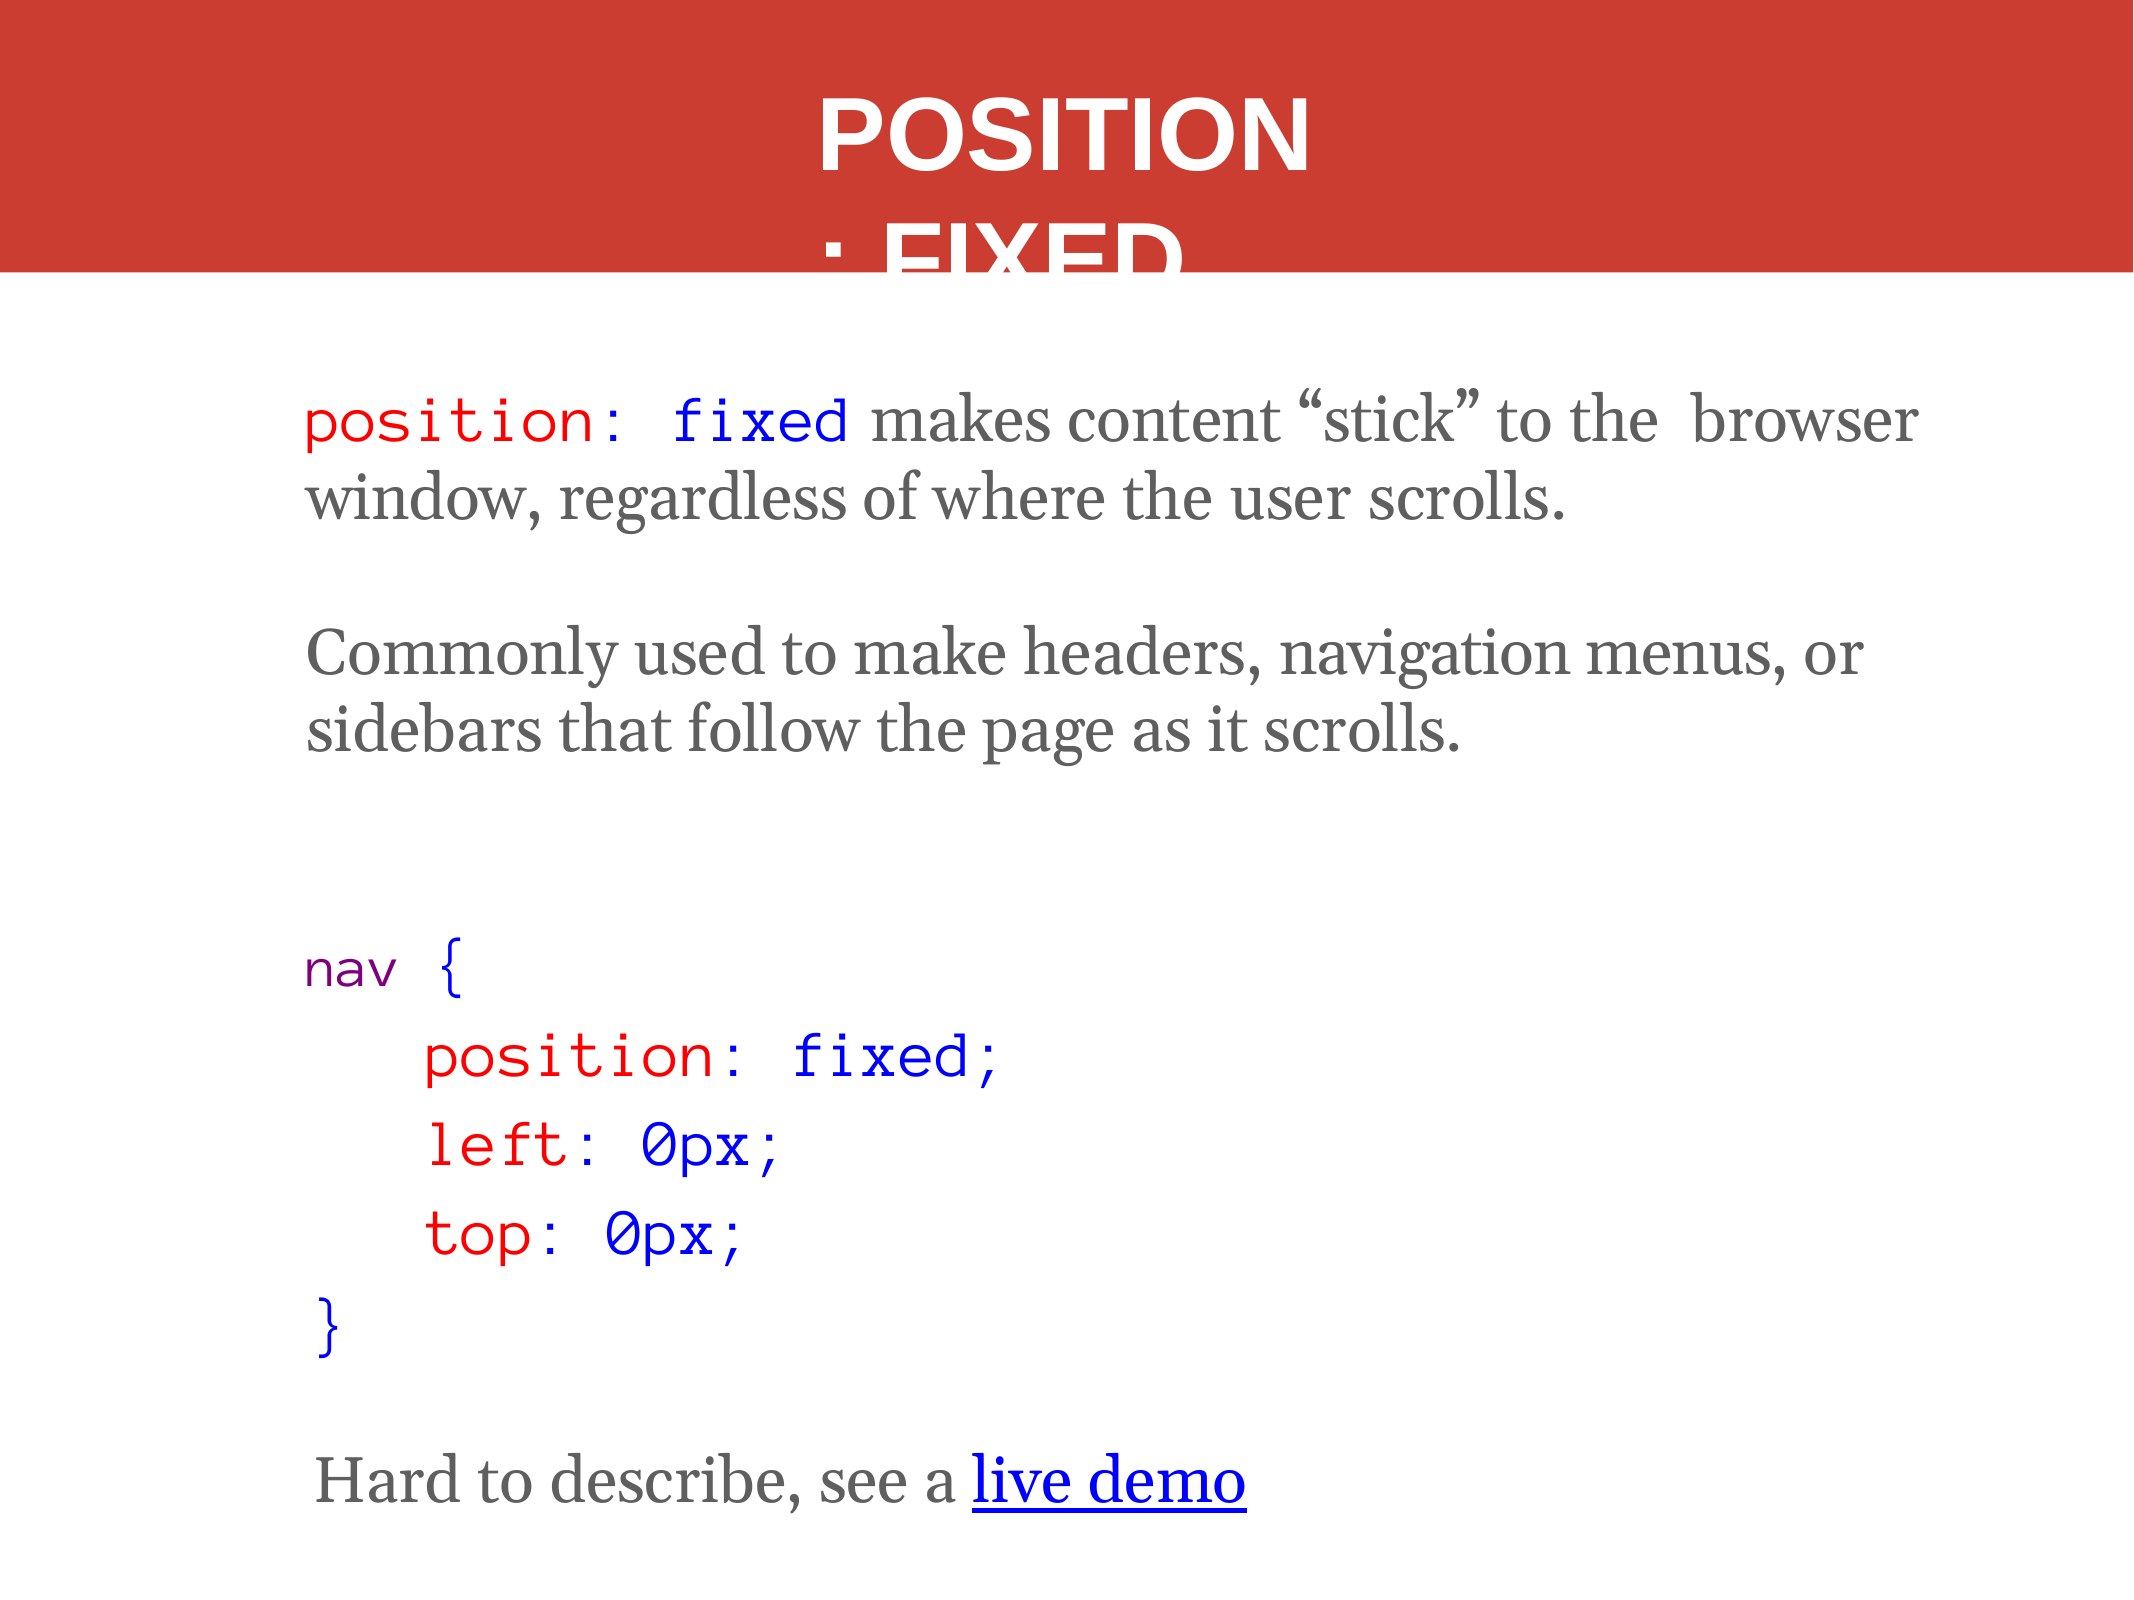

# POSITION: FIXED
position: fixed makes content “stick” to the  browser window, regardless of where the user scrolls.

Commonly used to make headers, navigation menus, or sidebars that follow the page as it scrolls.

nav {
position: fixed;
left: 0px;
top: 0px;
}

Hard to describe, see a live demo